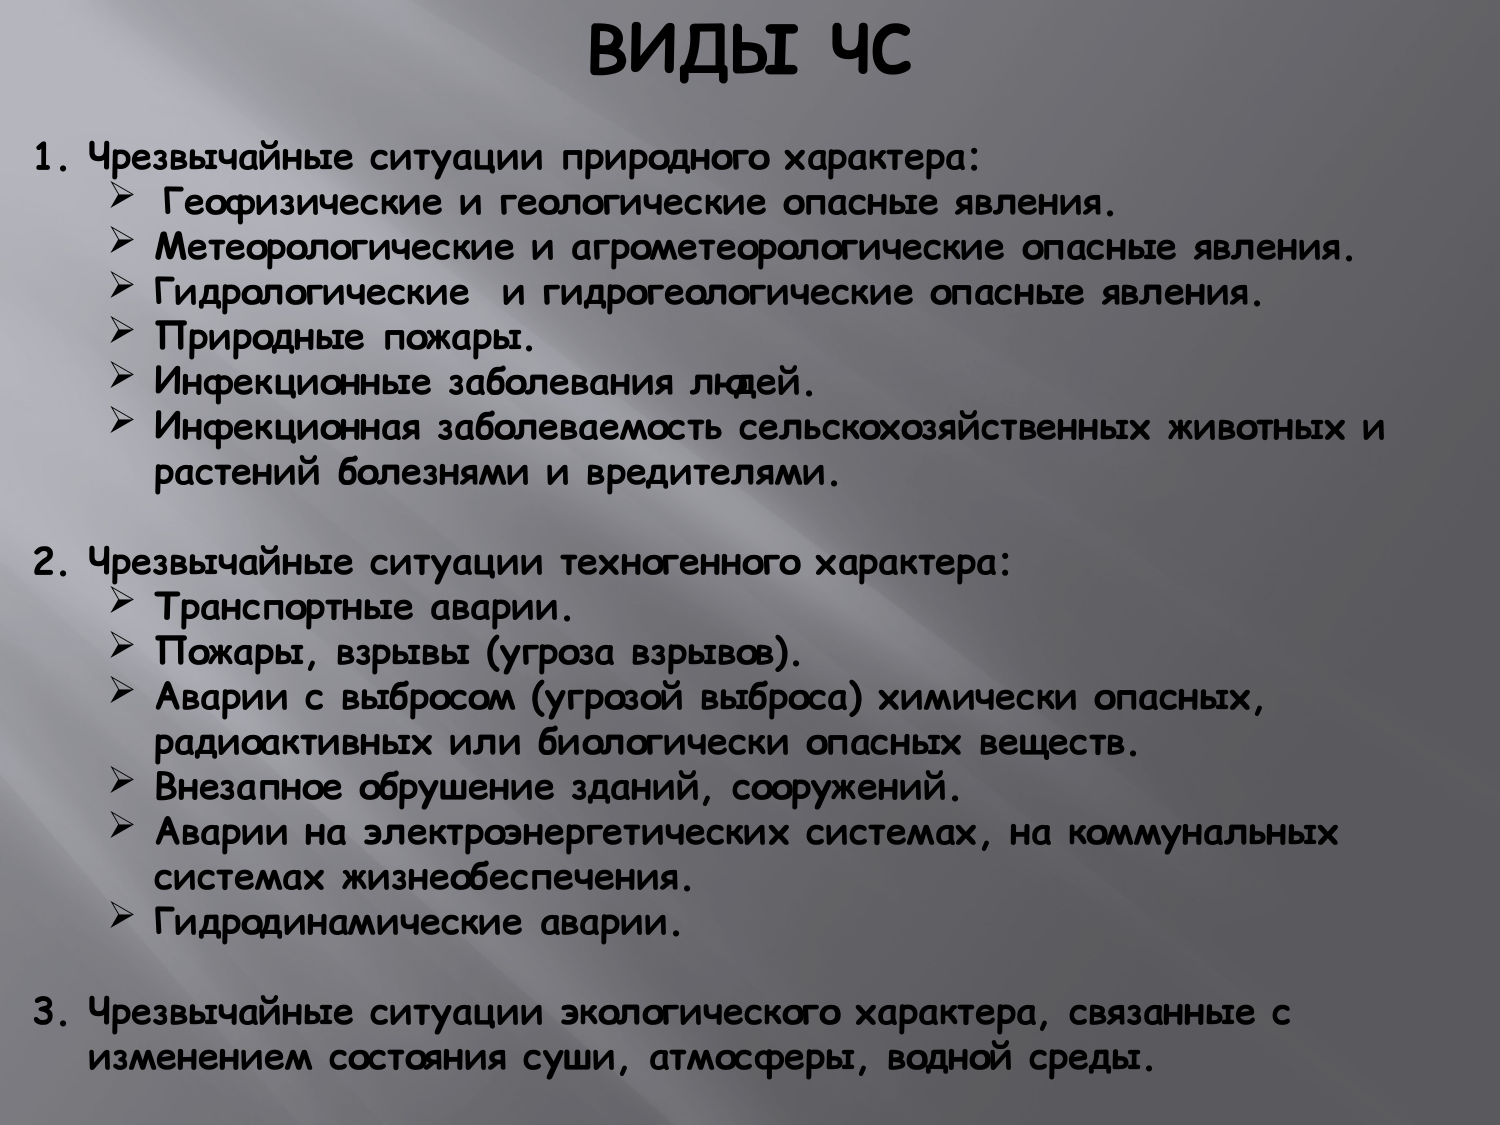

ВИДЫ ЧС
Чрезвычайные ситуации природного характера:
Геофизические и геологические опасные явления.
Метеорологические и агрометеорологические опасные явления.
Гидрологические  и гидрогеологические опасные явления.
Природные пожары.
Инфекционные заболевания людей.
Инфекционная заболеваемость сельскохозяйственных животных и растений болезнями и вредителями.

Чрезвычайные ситуации техногенного характера:
Транспортные аварии.
Пожары, взрывы (угроза взрывов).
Аварии с выбросом (угрозой выброса) химически опасных, радиоактивных или биологически опасных веществ.
Внезапное обрушение зданий, сооружений.
Аварии на электроэнергетических системах, на коммунальных системах жизнеобеспечения.
Гидродинамические аварии.

Чрезвычайные ситуации экологического характера, связанные с изменением состояния суши, атмосферы, водной среды.